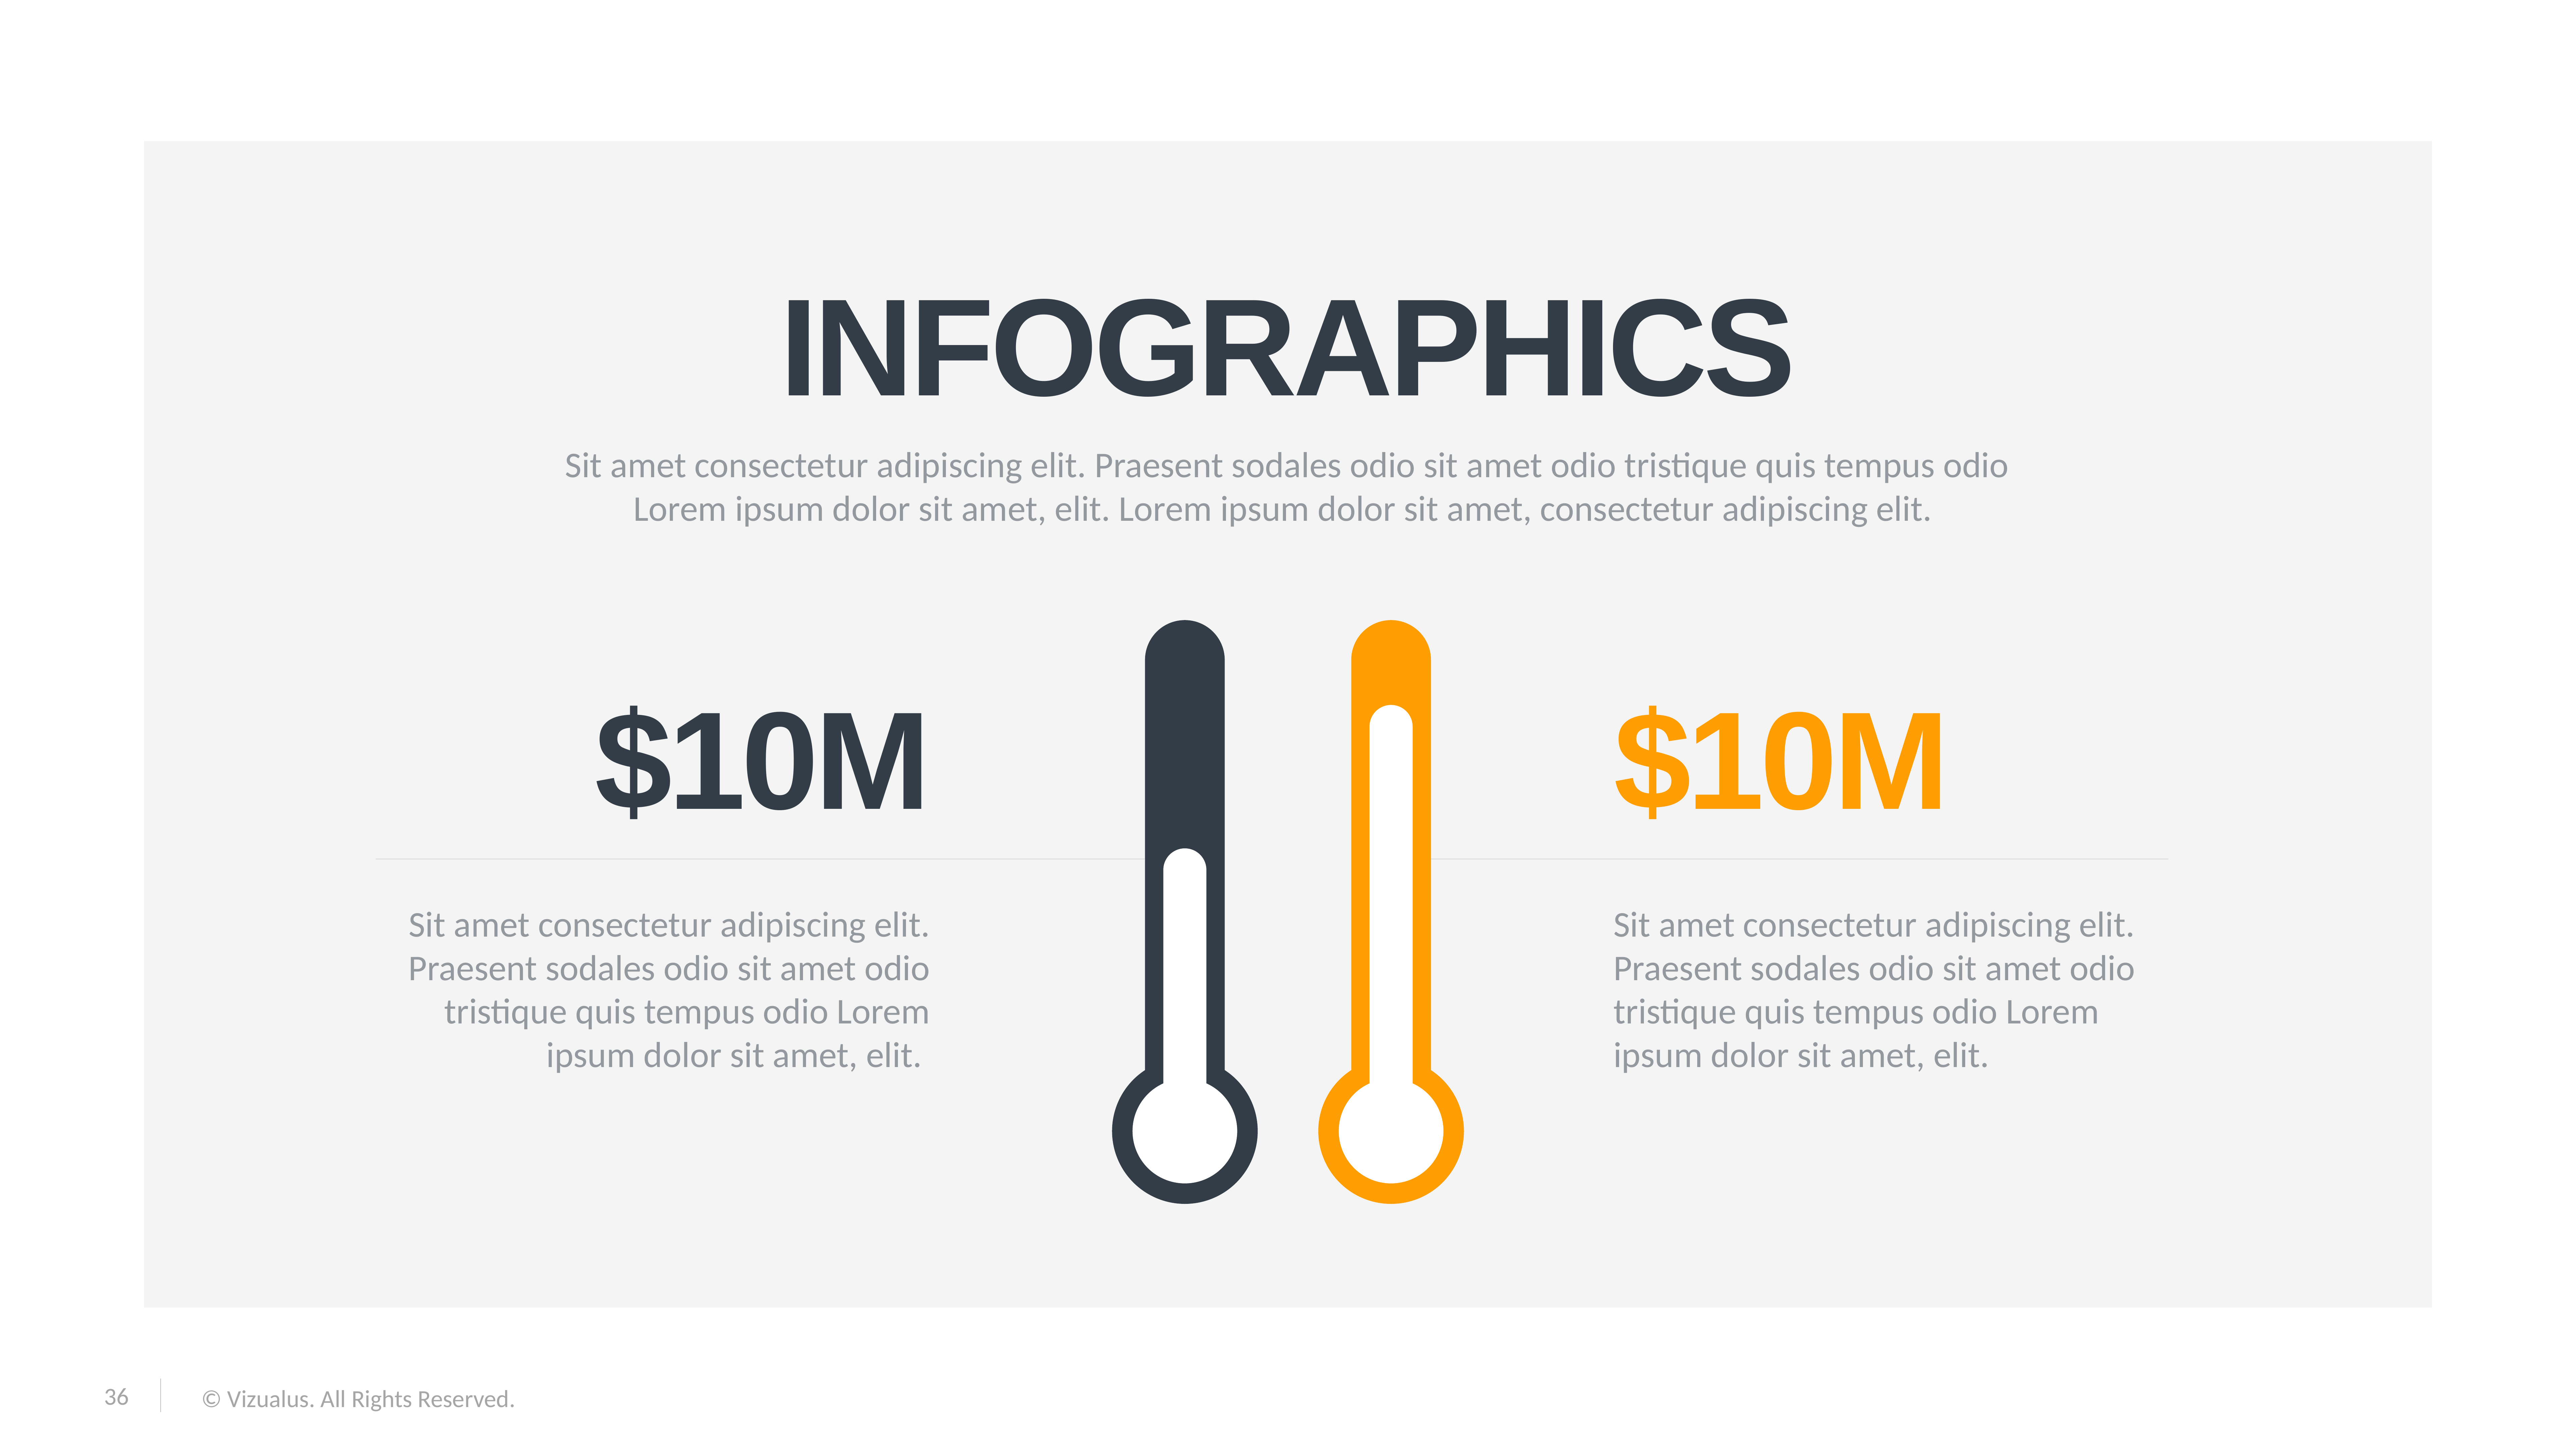

infographics
Sit amet consectetur adipiscing elit. Praesent sodales odio sit amet odio tristique quis tempus odio Lorem ipsum dolor sit amet, elit. Lorem ipsum dolor sit amet, consectetur adipiscing elit.

$10m
$10m
Sit amet consectetur adipiscing elit. Praesent sodales odio sit amet odio tristique quis tempus odio Lorem ipsum dolor sit amet, elit.
Sit amet consectetur adipiscing elit. Praesent sodales odio sit amet odio tristique quis tempus odio Lorem ipsum dolor sit amet, elit.
© Vizualus. All Rights Reserved.
36